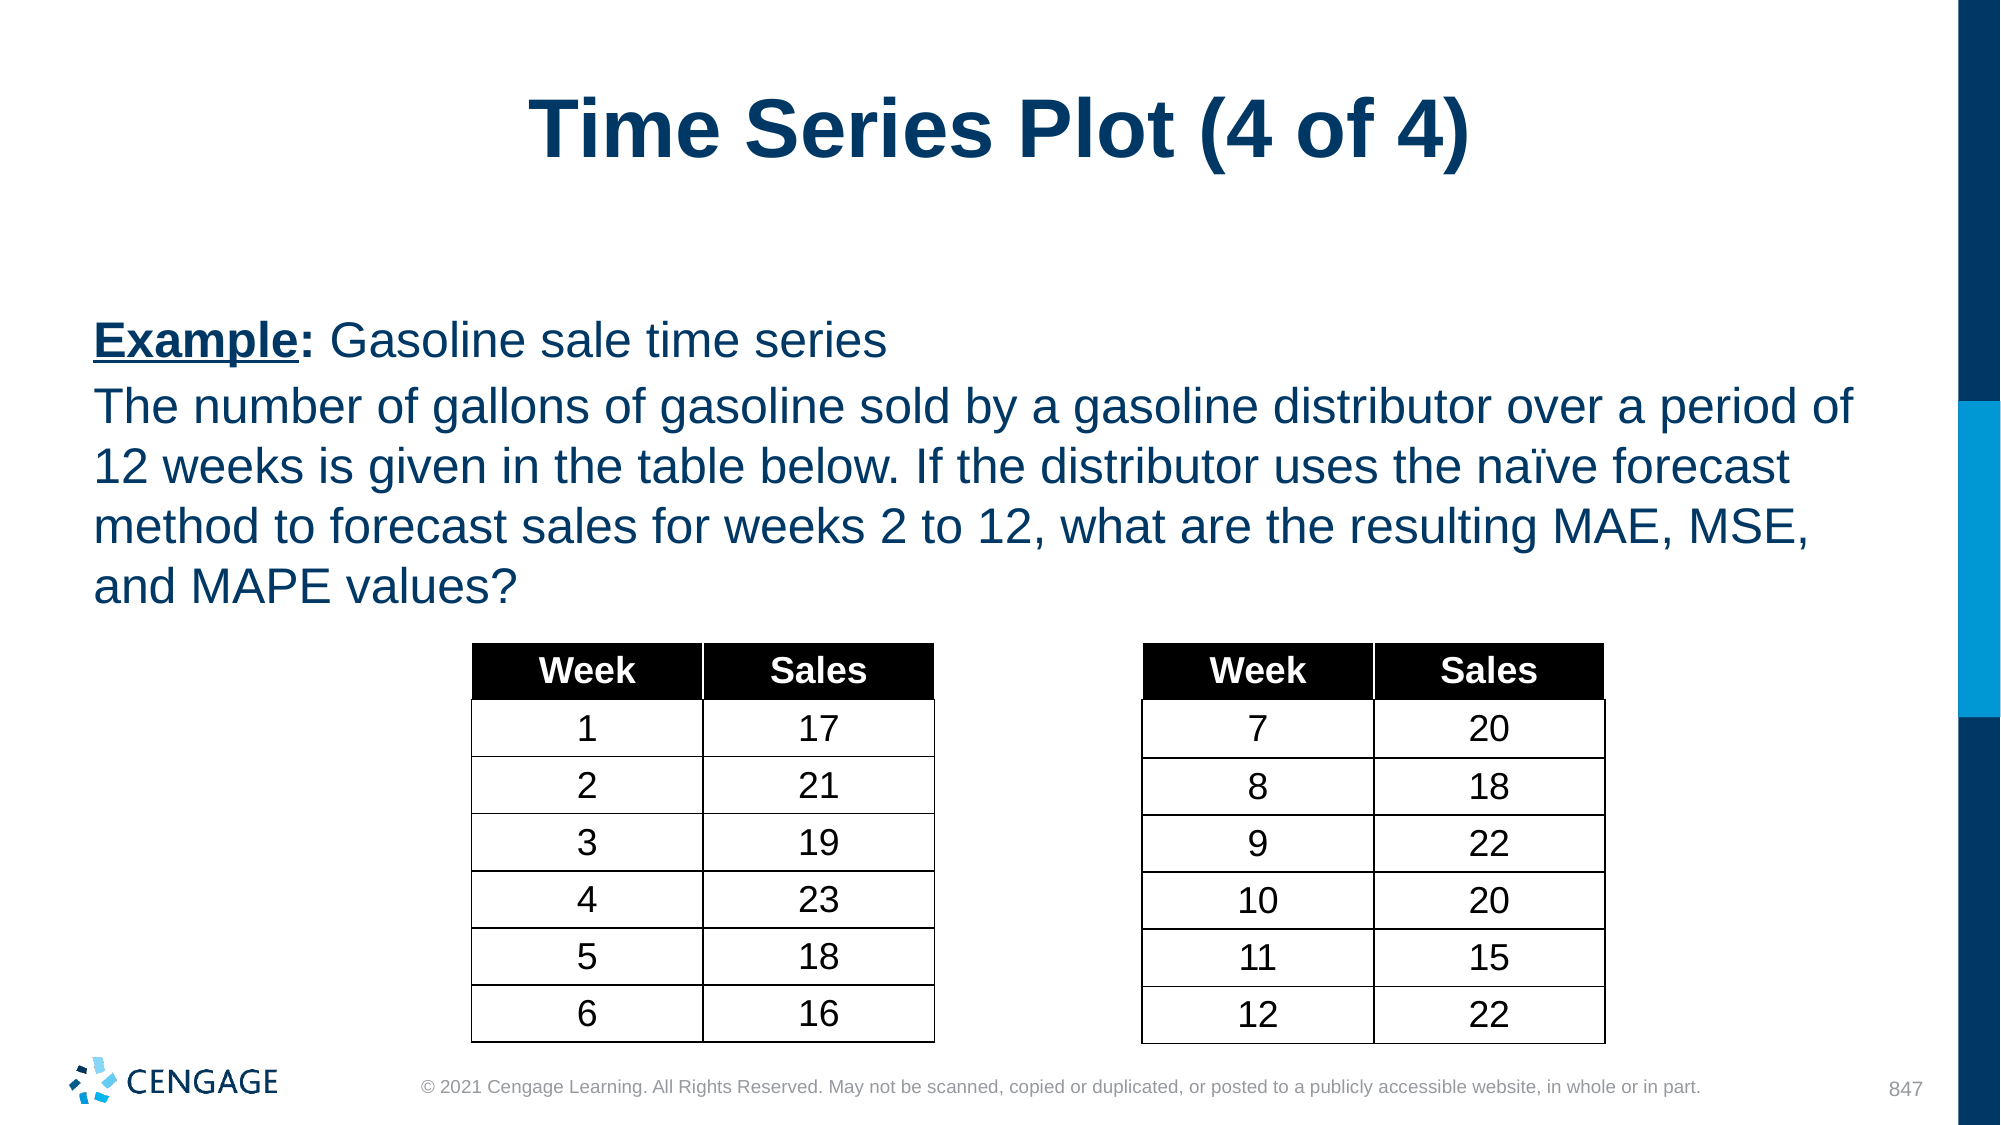

# Time Series Plot (4 of 4)
Example: Gasoline sale time series
The number of gallons of gasoline sold by a gasoline distributor over a period of 12 weeks is given in the table below. If the distributor uses the naïve forecast method to forecast sales for weeks 2 to 12, what are the resulting MAE, MSE, and MAPE values?
| Week | Sales |
| --- | --- |
| 1 | 17 |
| 2 | 21 |
| 3 | 19 |
| 4 | 23 |
| 5 | 18 |
| 6 | 16 |
| Week | Sales |
| --- | --- |
| 7 | 20 |
| 8 | 18 |
| 9 | 22 |
| 10 | 20 |
| 11 | 15 |
| 12 | 22 |